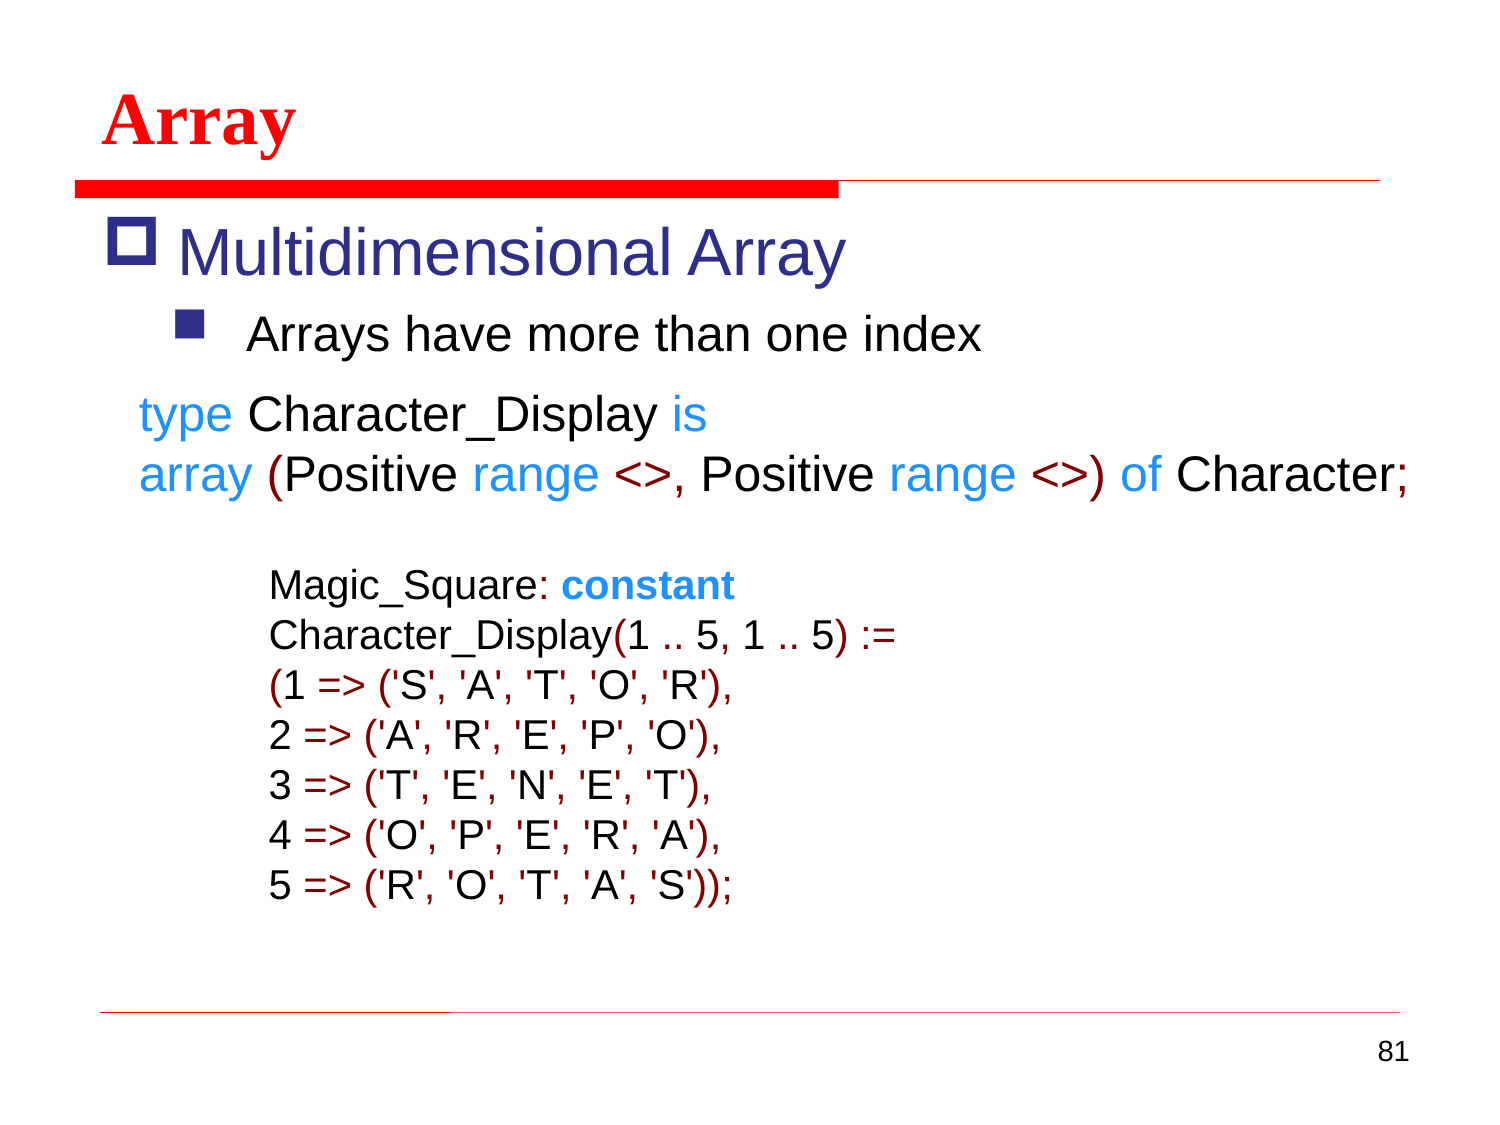

Array
Multidimensional Array
Arrays have more than one index
type Character_Display is
array (Positive range <>, Positive range <>) of Character;
Magic_Square: constant Character_Display(1 .. 5, 1 .. 5) :=
(1 => ('S', 'A', 'T', 'O', 'R'),
2 => ('A', 'R', 'E', 'P', 'O'),
3 => ('T', 'E', 'N', 'E', 'T'),
4 => ('O', 'P', 'E', 'R', 'A'),
5 => ('R', 'O', 'T', 'A', 'S'));
81